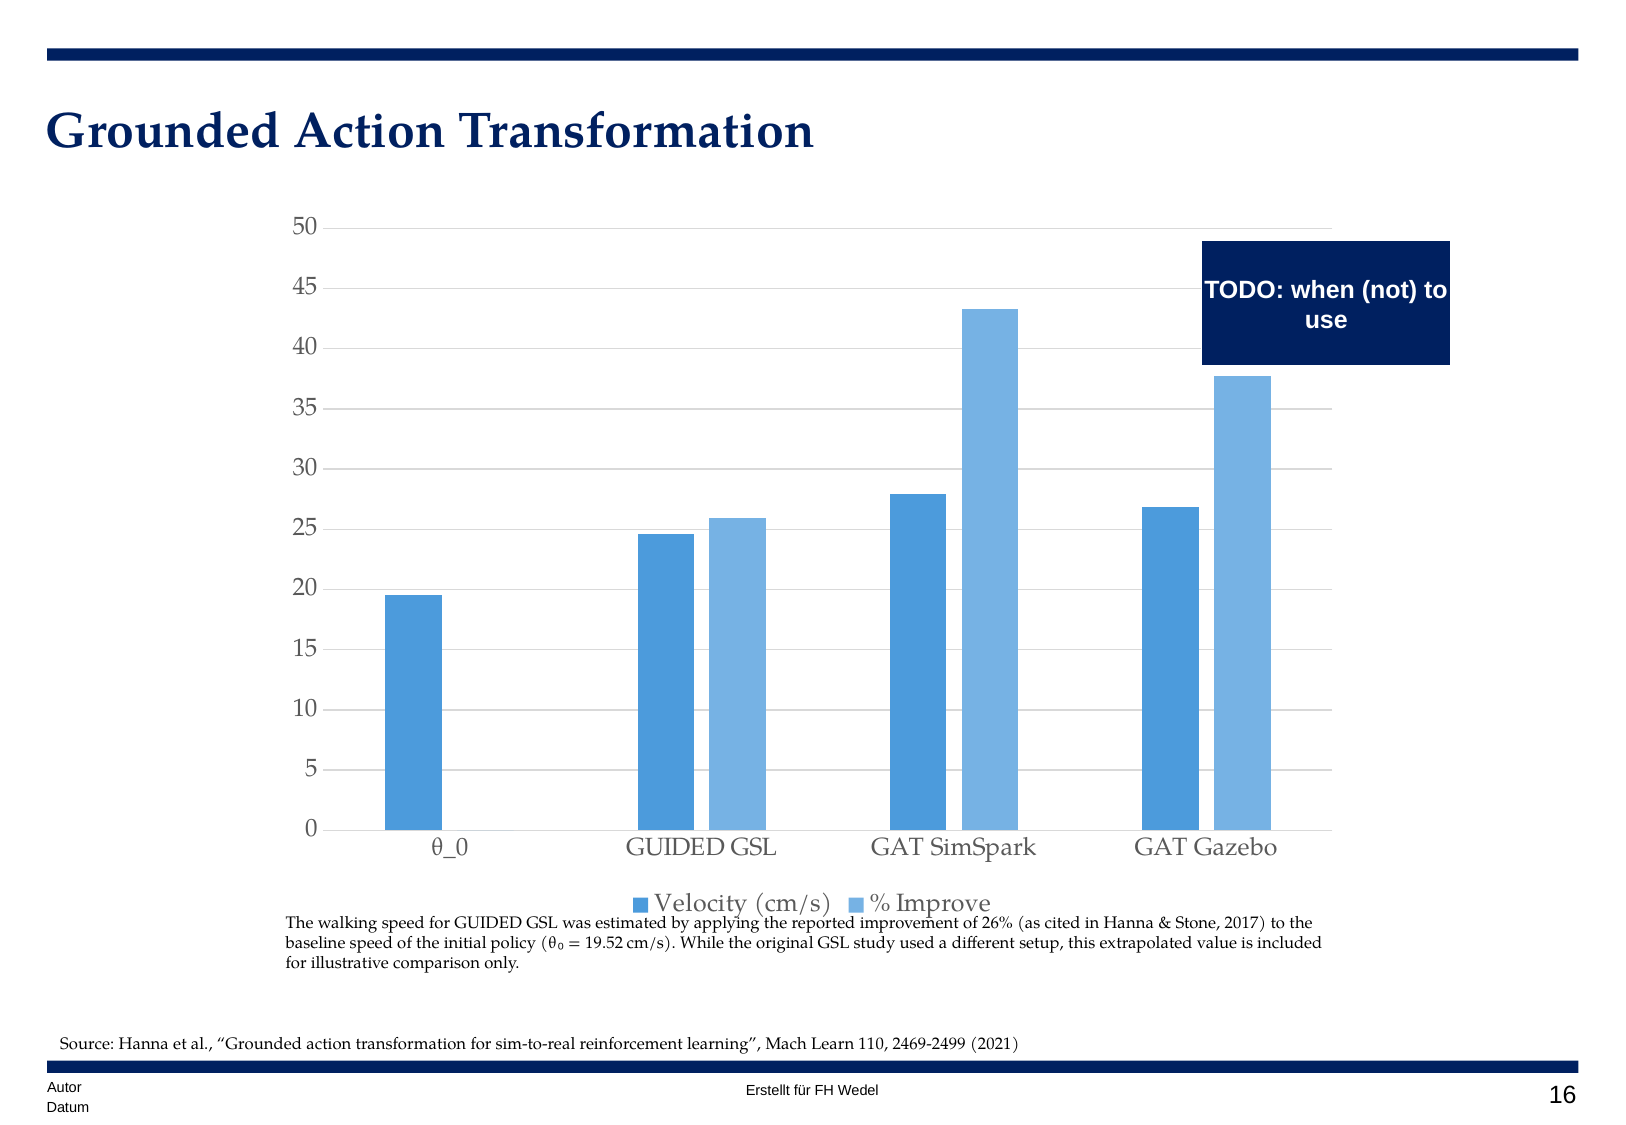

# Grounded Action Transformation

### Chart

| Category | Velocity (cm/s) | % Improve |
|---|---|---|
| θ_0 | 19.52 | 0.0 |
| GUIDED GSL | 24.59 | 25.9733606557377 |
| GAT SimSpark | 27.97 | 43.288934426229496 |
| GAT Gazebo | 26.89 | 37.75614754098362 |
The walking speed for GUIDED GSL was estimated by applying the reported improvement of 26% (as cited in Hanna & Stone, 2017) to the baseline speed of the initial policy (θ₀ = 19.52 cm/s). While the original GSL study used a different setup, this extrapolated value is included for illustrative comparison only.
TODO: when (not) to use
Source: Hanna et al., “Grounded action transformation for sim-to-real reinforcement learning”, Mach Learn 110, 2469-2499 (2021)

Autor
16
Datum